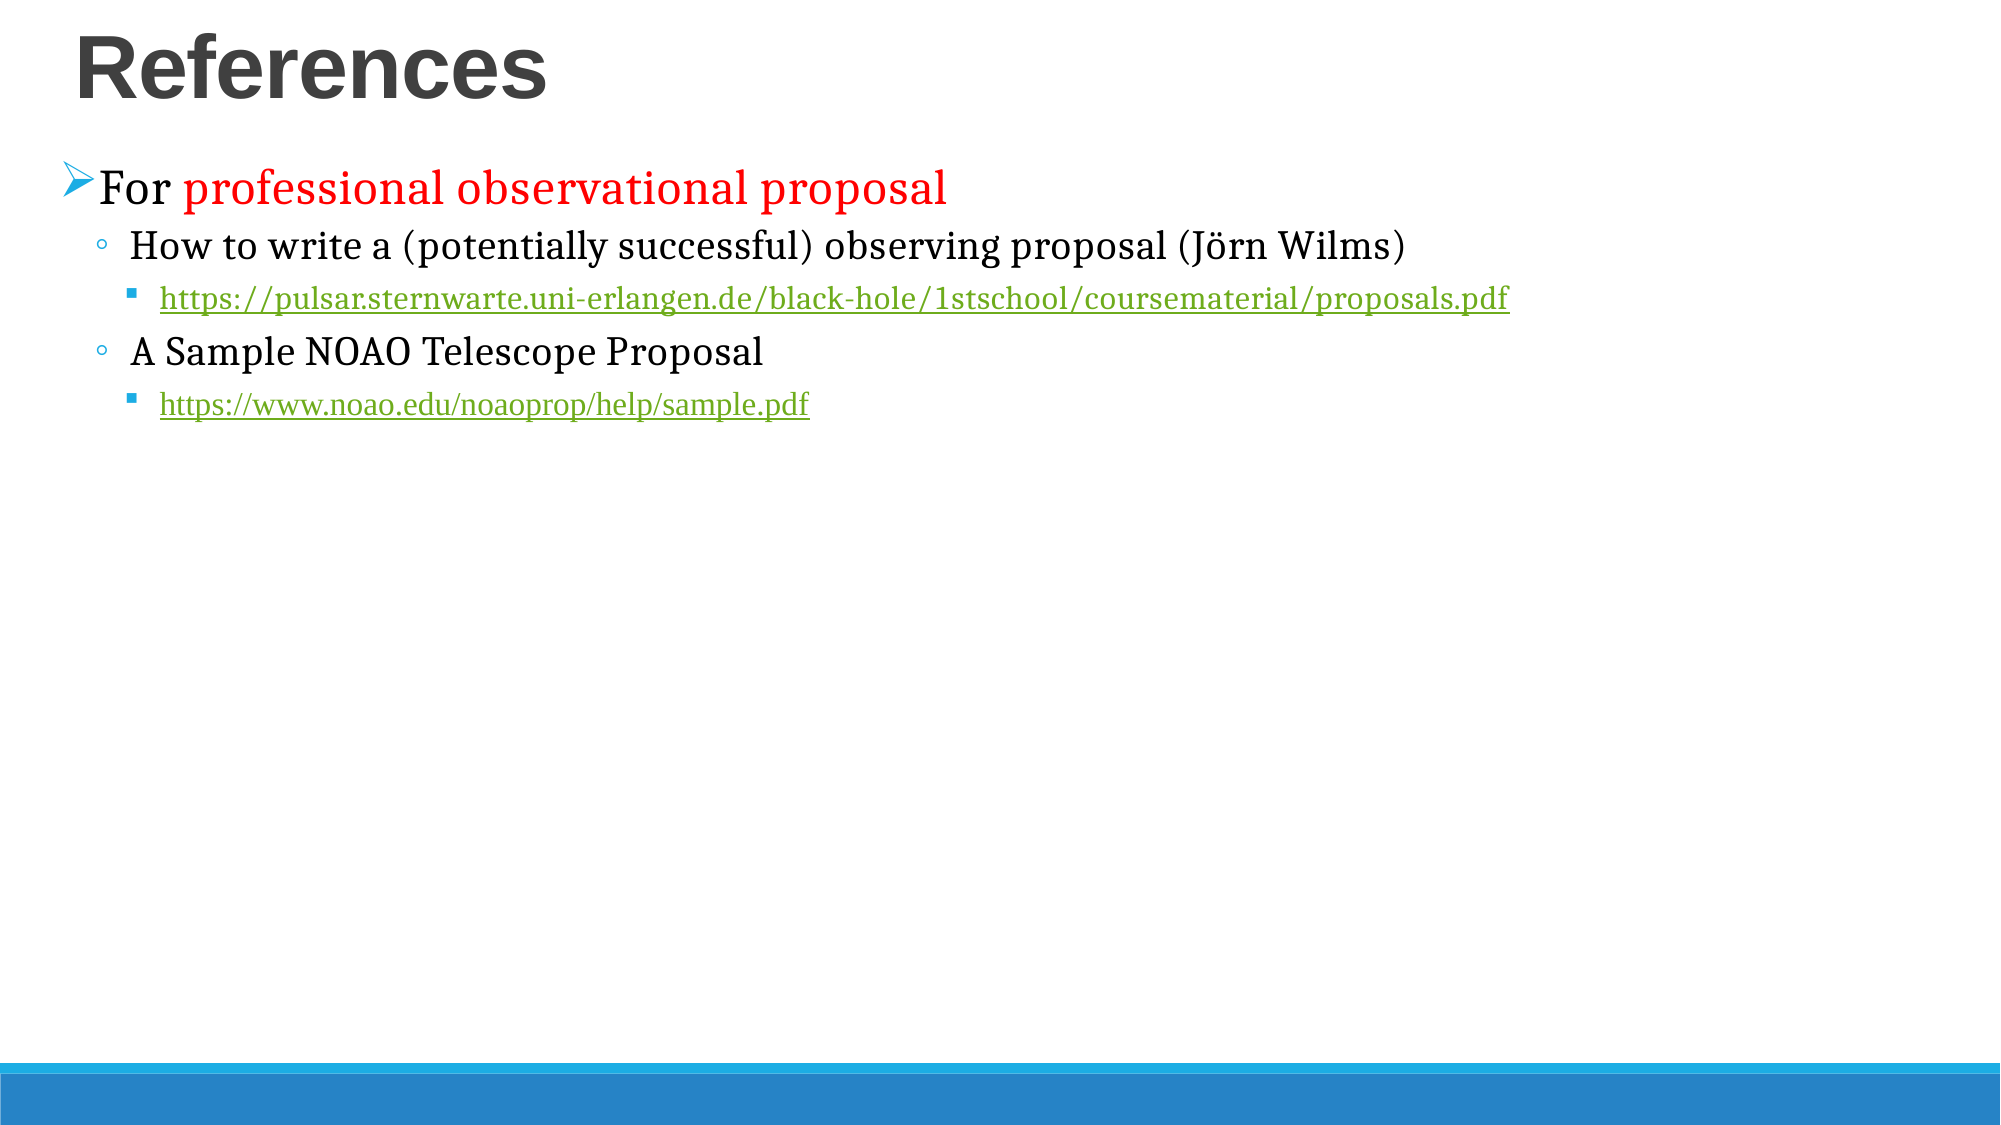

# References
For professional observational proposal
How to write a (potentially successful) observing proposal (Jörn Wilms)
https://pulsar.sternwarte.uni-erlangen.de/black-hole/1stschool/coursematerial/proposals.pdf
A Sample NOAO Telescope Proposal
https://www.noao.edu/noaoprop/help/sample.pdf